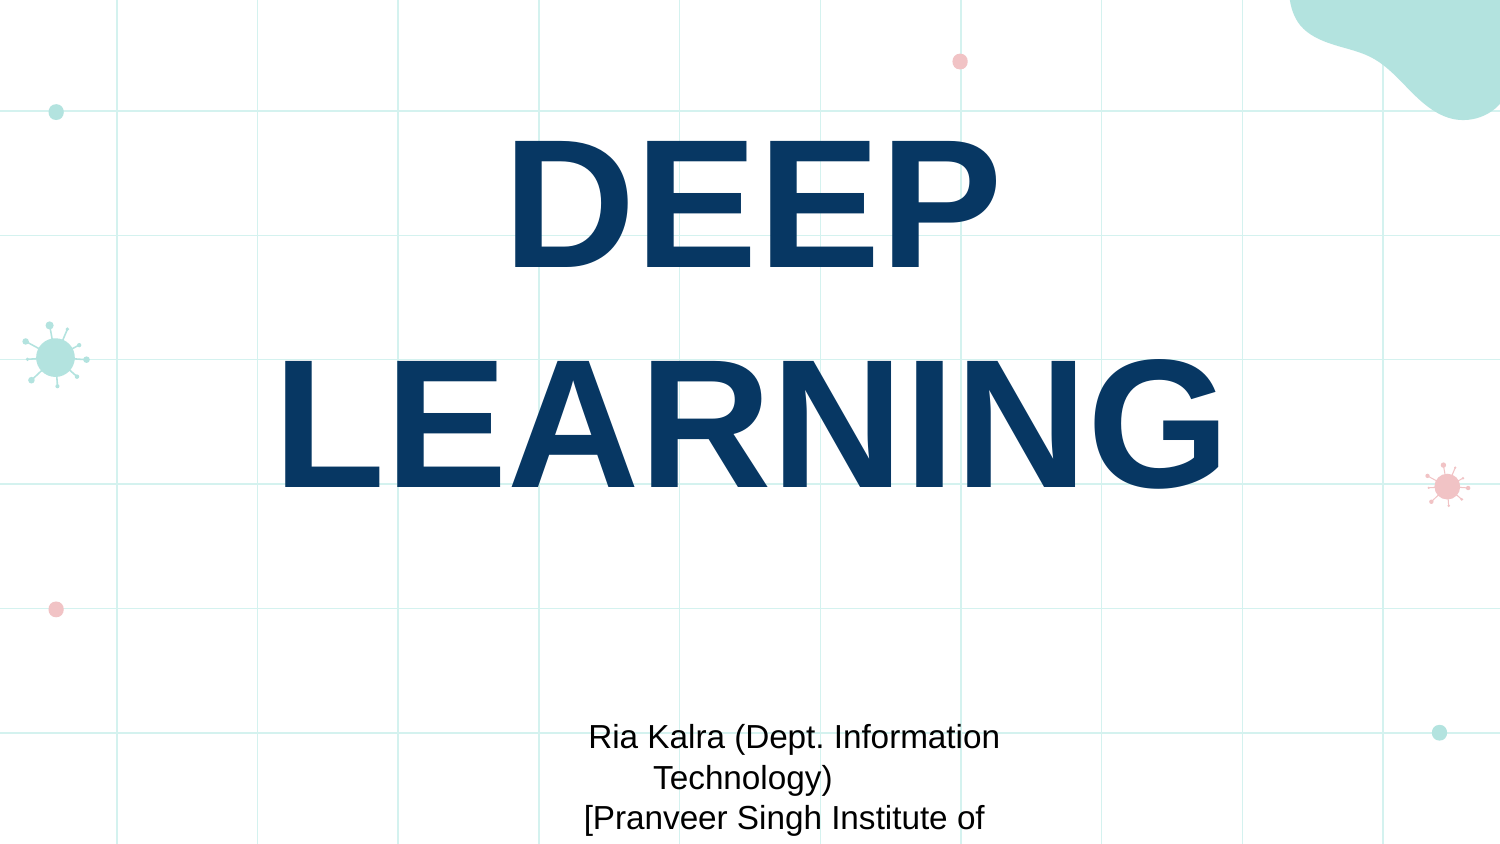

# DEEP LEARNING
         Ria Kalra (Dept. Information Technology)
         [Pranveer Singh Institute of Technology]
           Kanpur , Uttar Pradesh